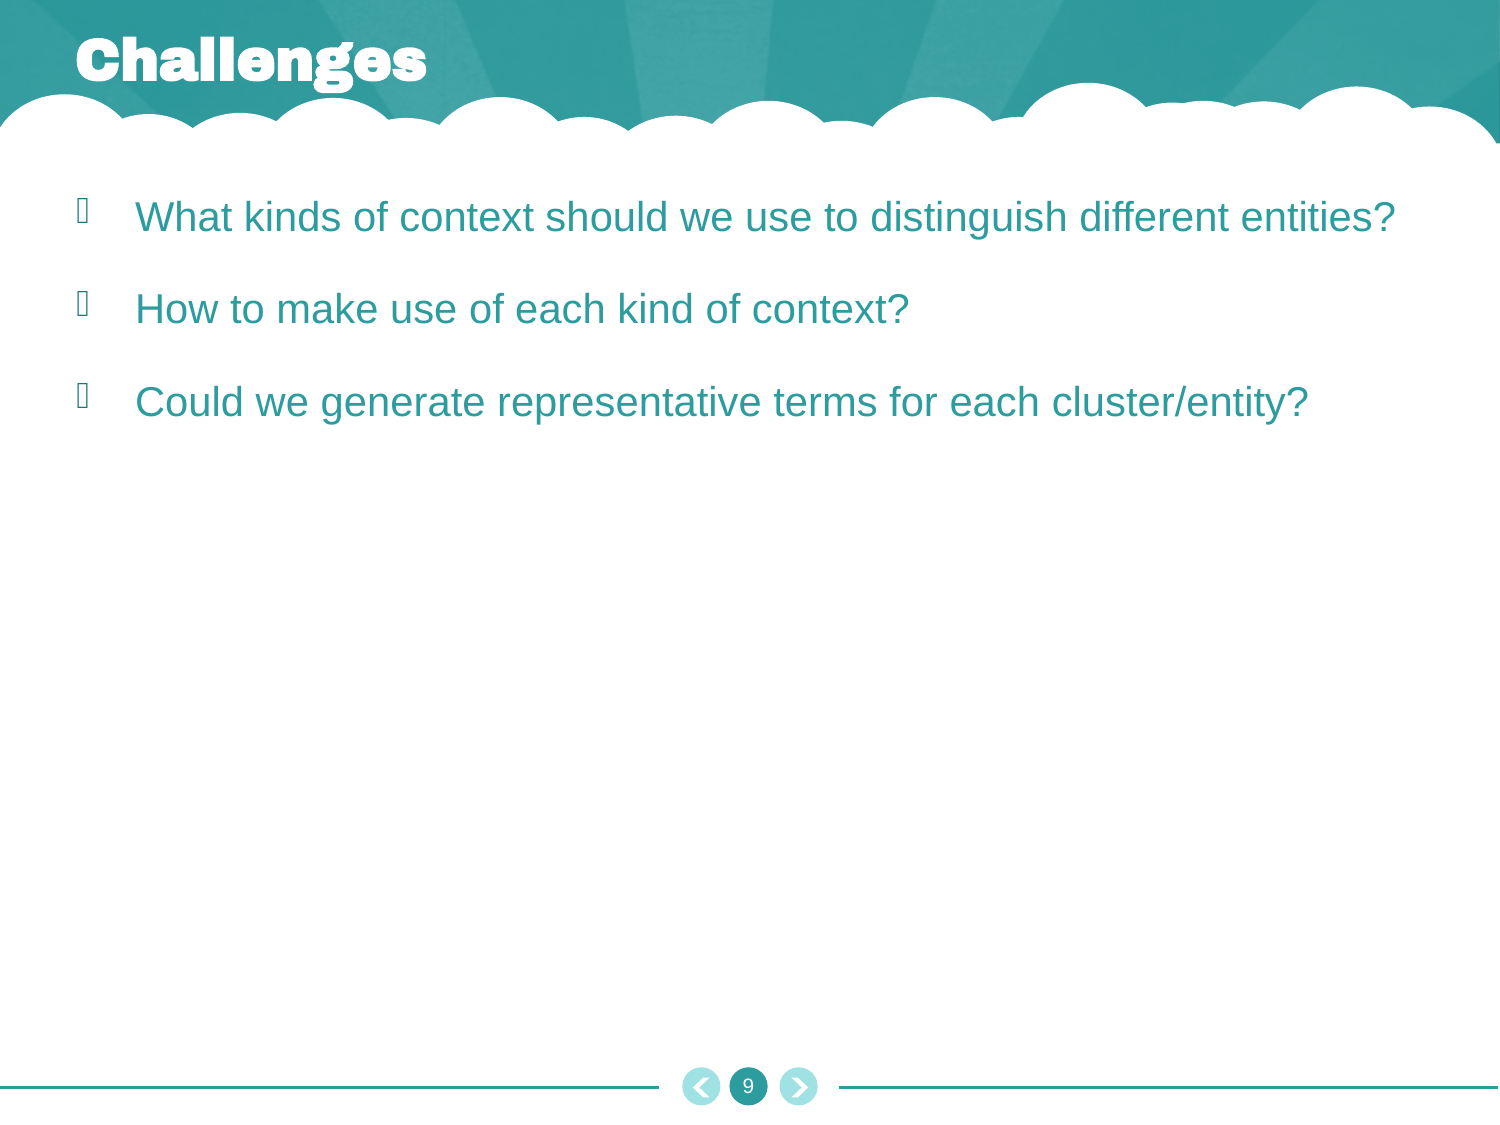

# Challenges
What kinds of context should we use to distinguish different entities?
How to make use of each kind of context?
Could we generate representative terms for each cluster/entity?
9